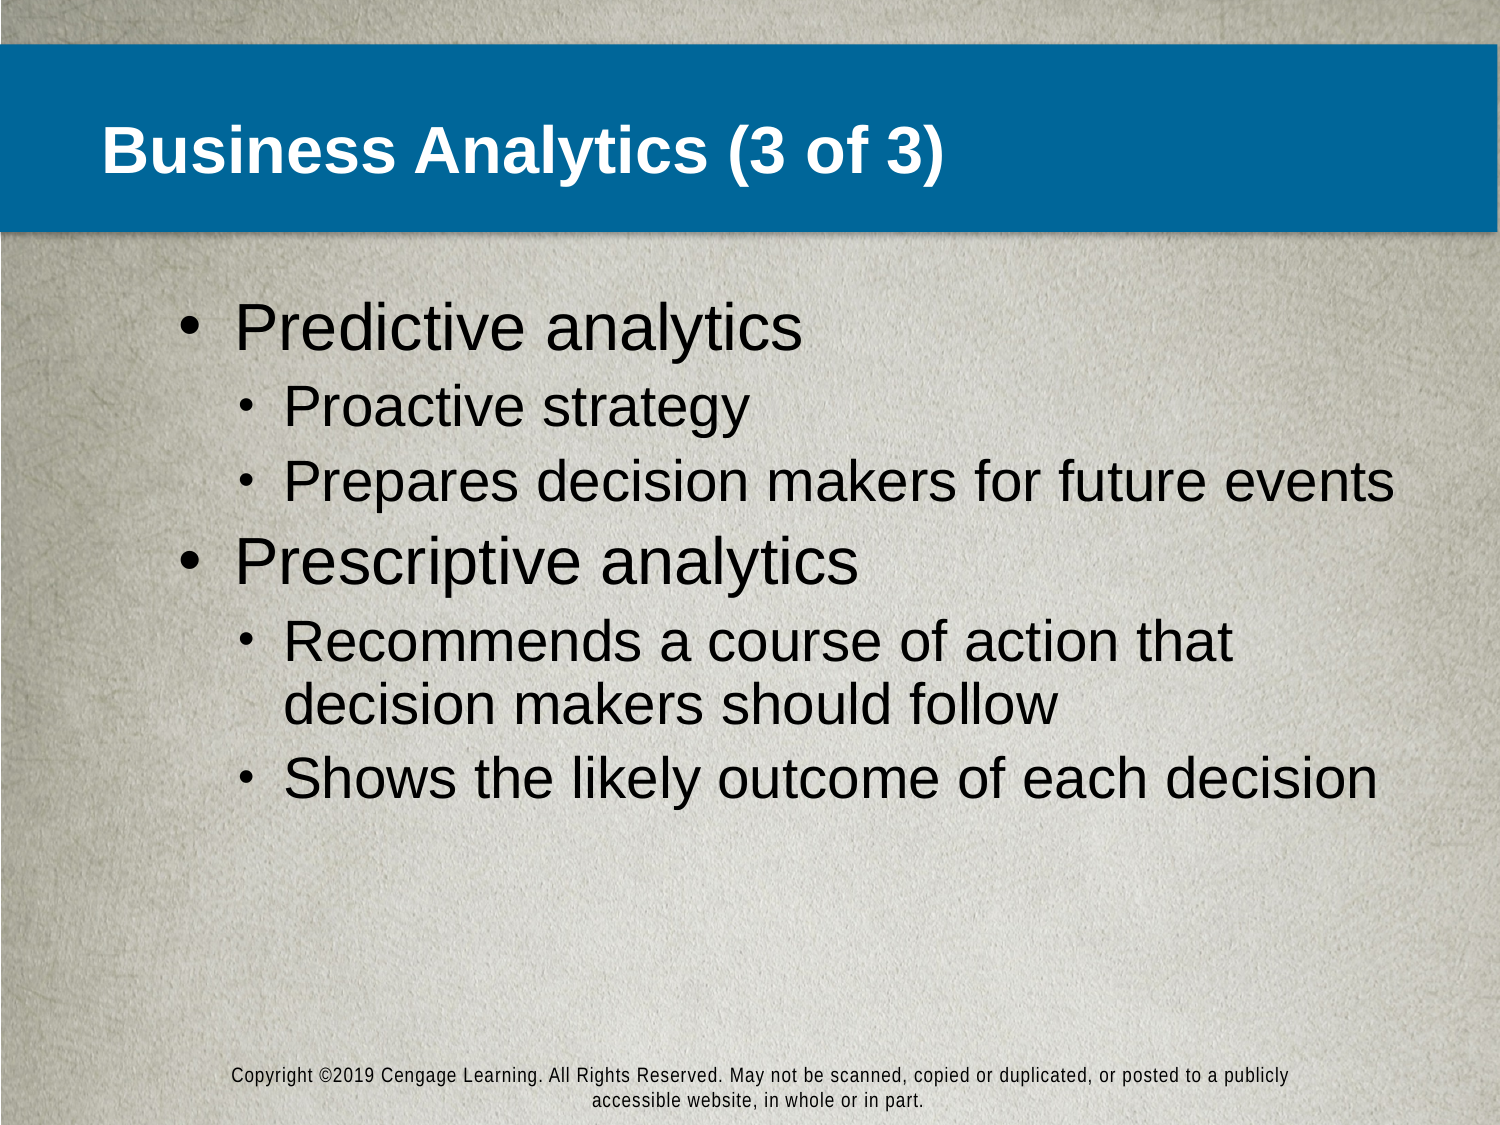

# Business Analytics (3 of 3)
Predictive analytics
Proactive strategy
Prepares decision makers for future events
Prescriptive analytics
Recommends a course of action that decision makers should follow
Shows the likely outcome of each decision